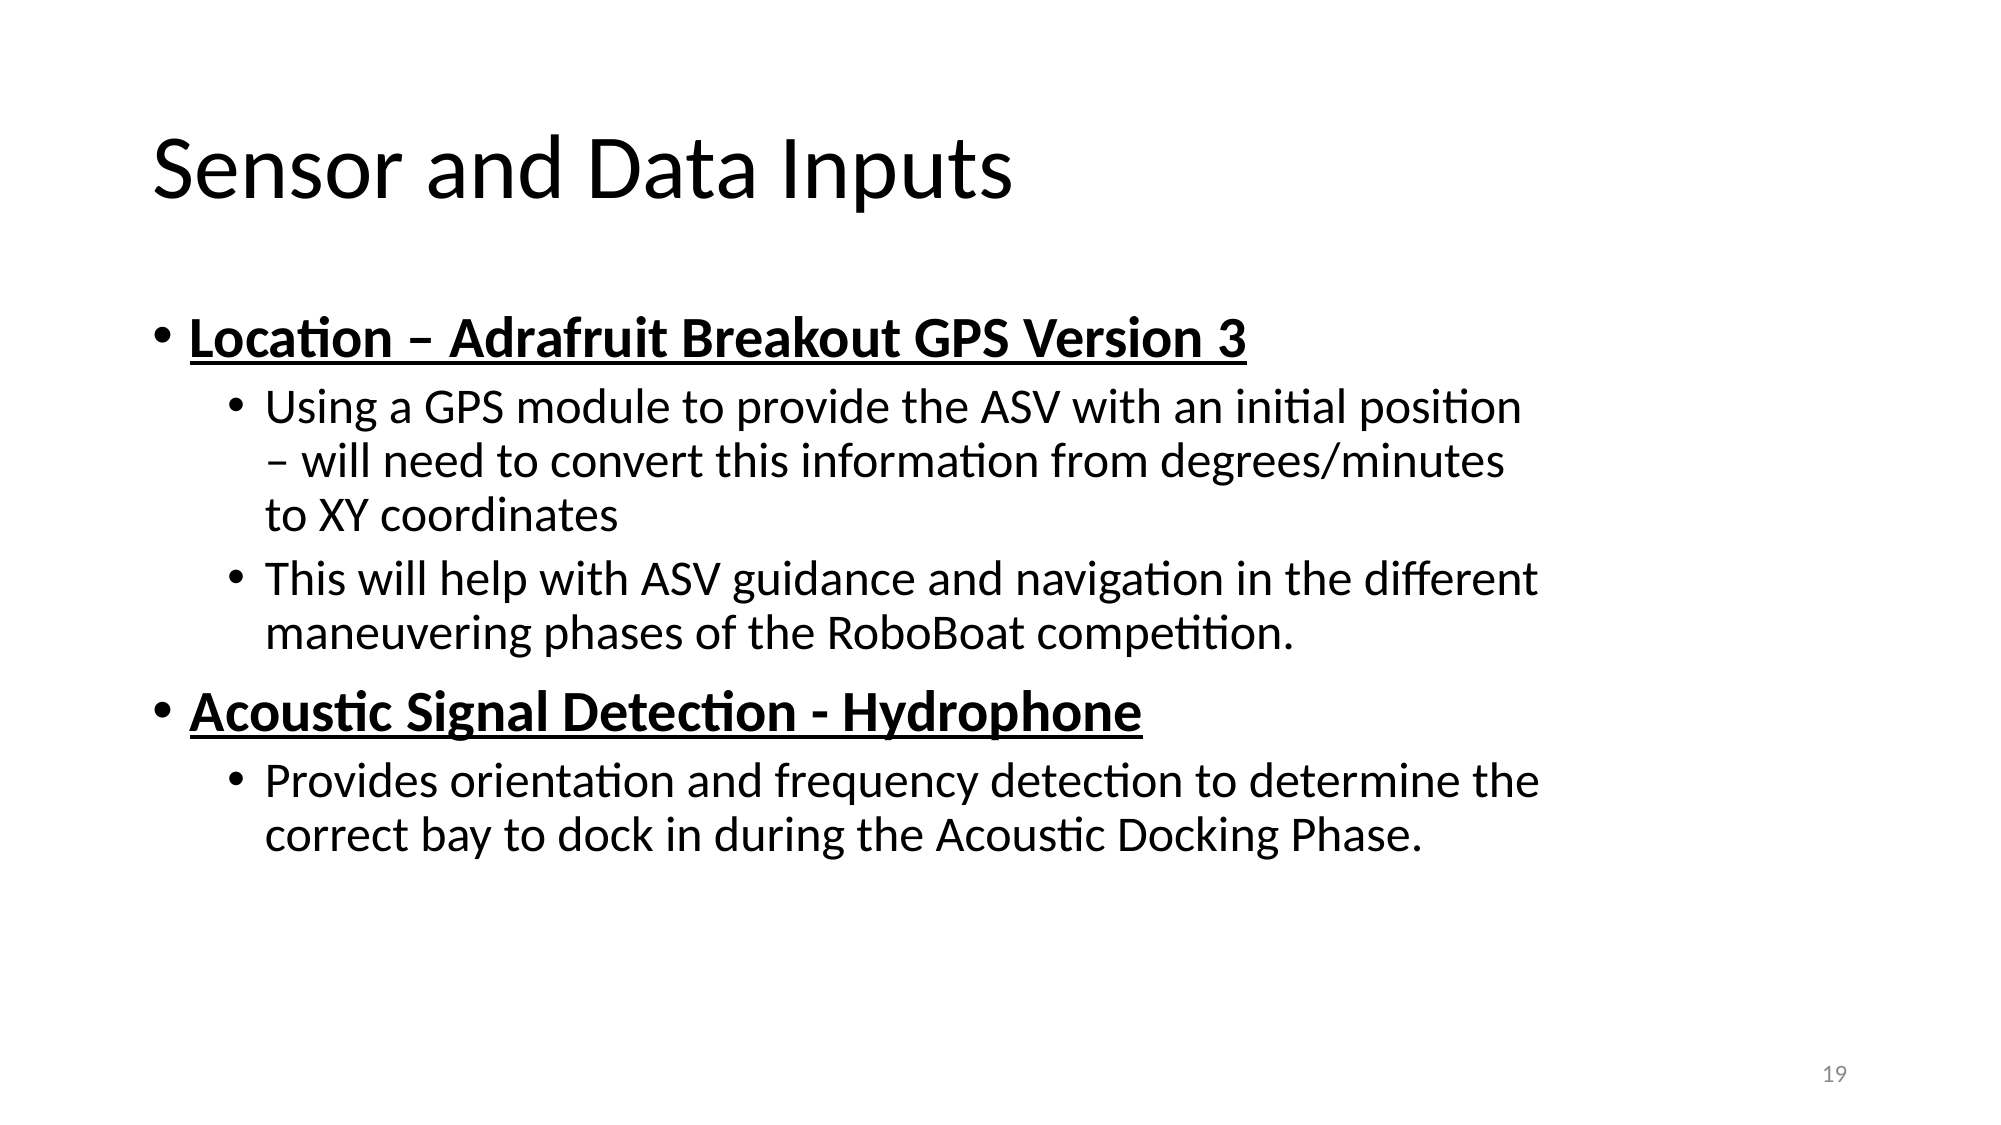

# Sensor and Data Inputs
Location – Adrafruit Breakout GPS Version 3
Using a GPS module to provide the ASV with an initial position – will need to convert this information from degrees/minutes to XY coordinates
This will help with ASV guidance and navigation in the different maneuvering phases of the RoboBoat competition.
Acoustic Signal Detection - Hydrophone
Provides orientation and frequency detection to determine the correct bay to dock in during the Acoustic Docking Phase.

19